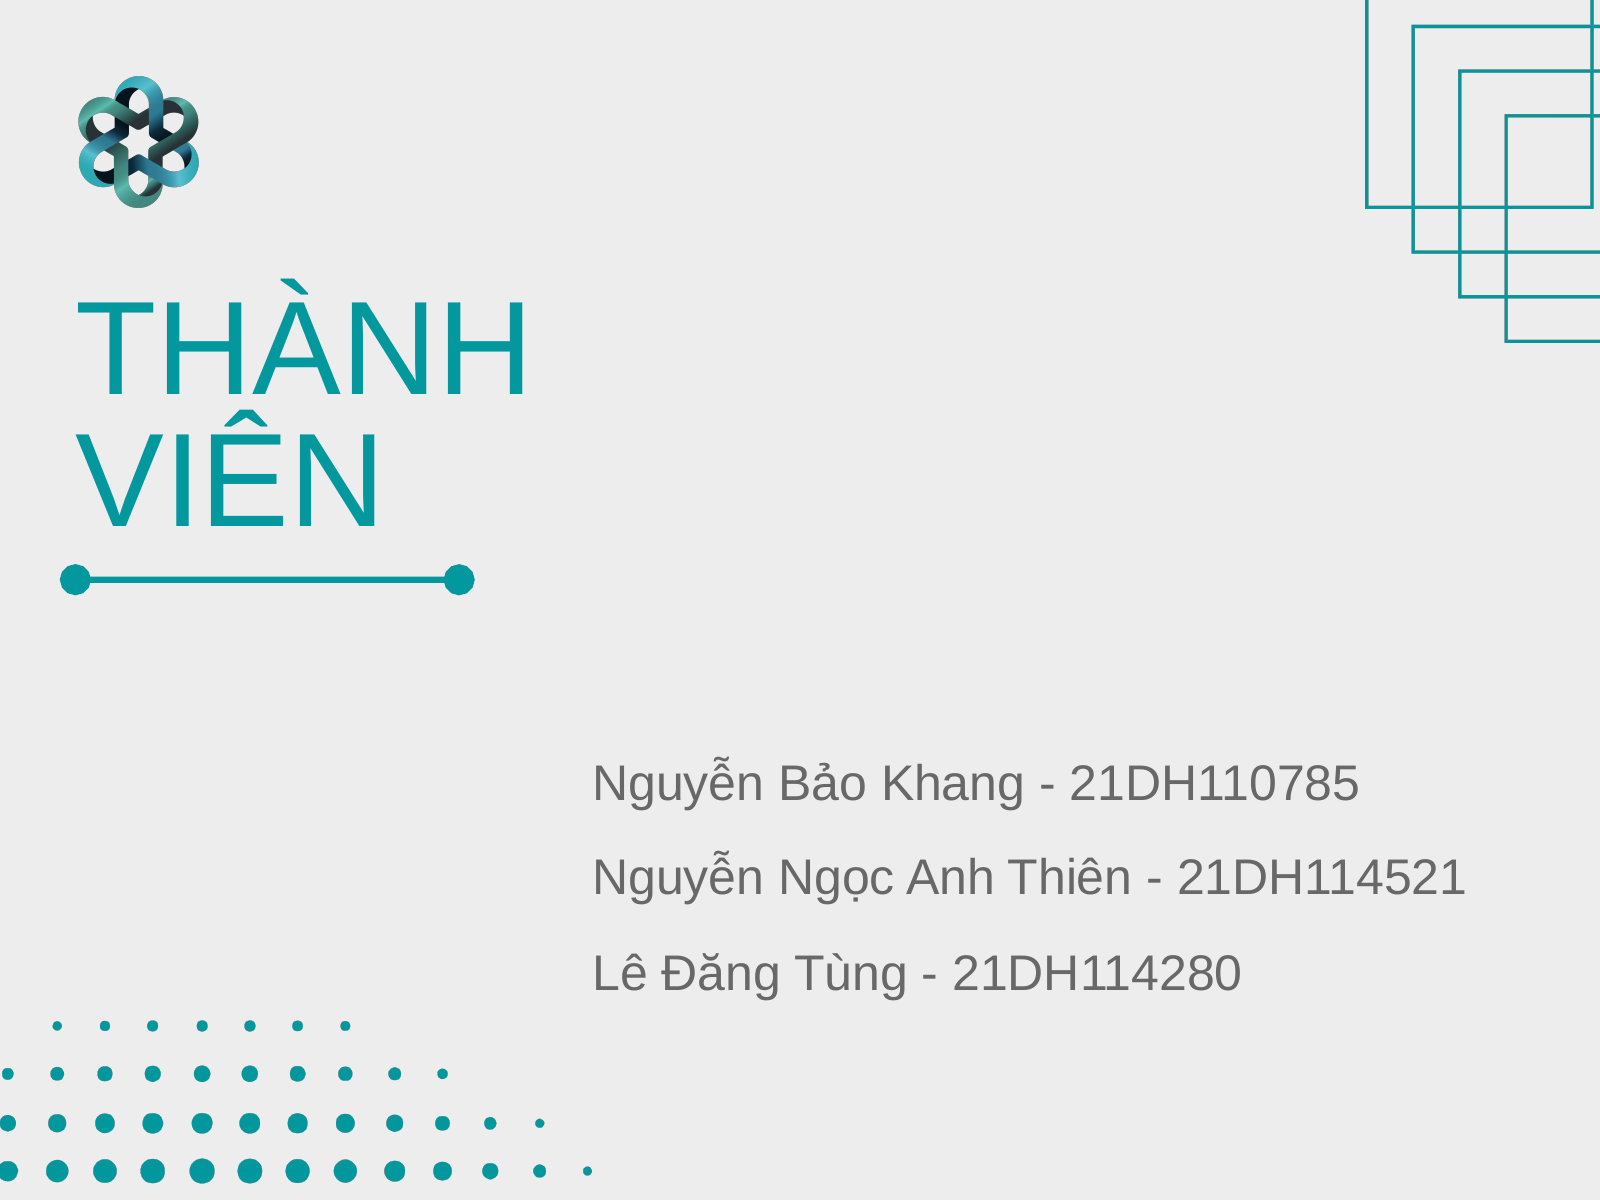

THÀNH VIÊN

Nguyễn Bảo Khang - 21DH110785
Nguyễn Ngọc Anh Thiên - 21DH114521
Lê Đăng Tùng - 21DH114280